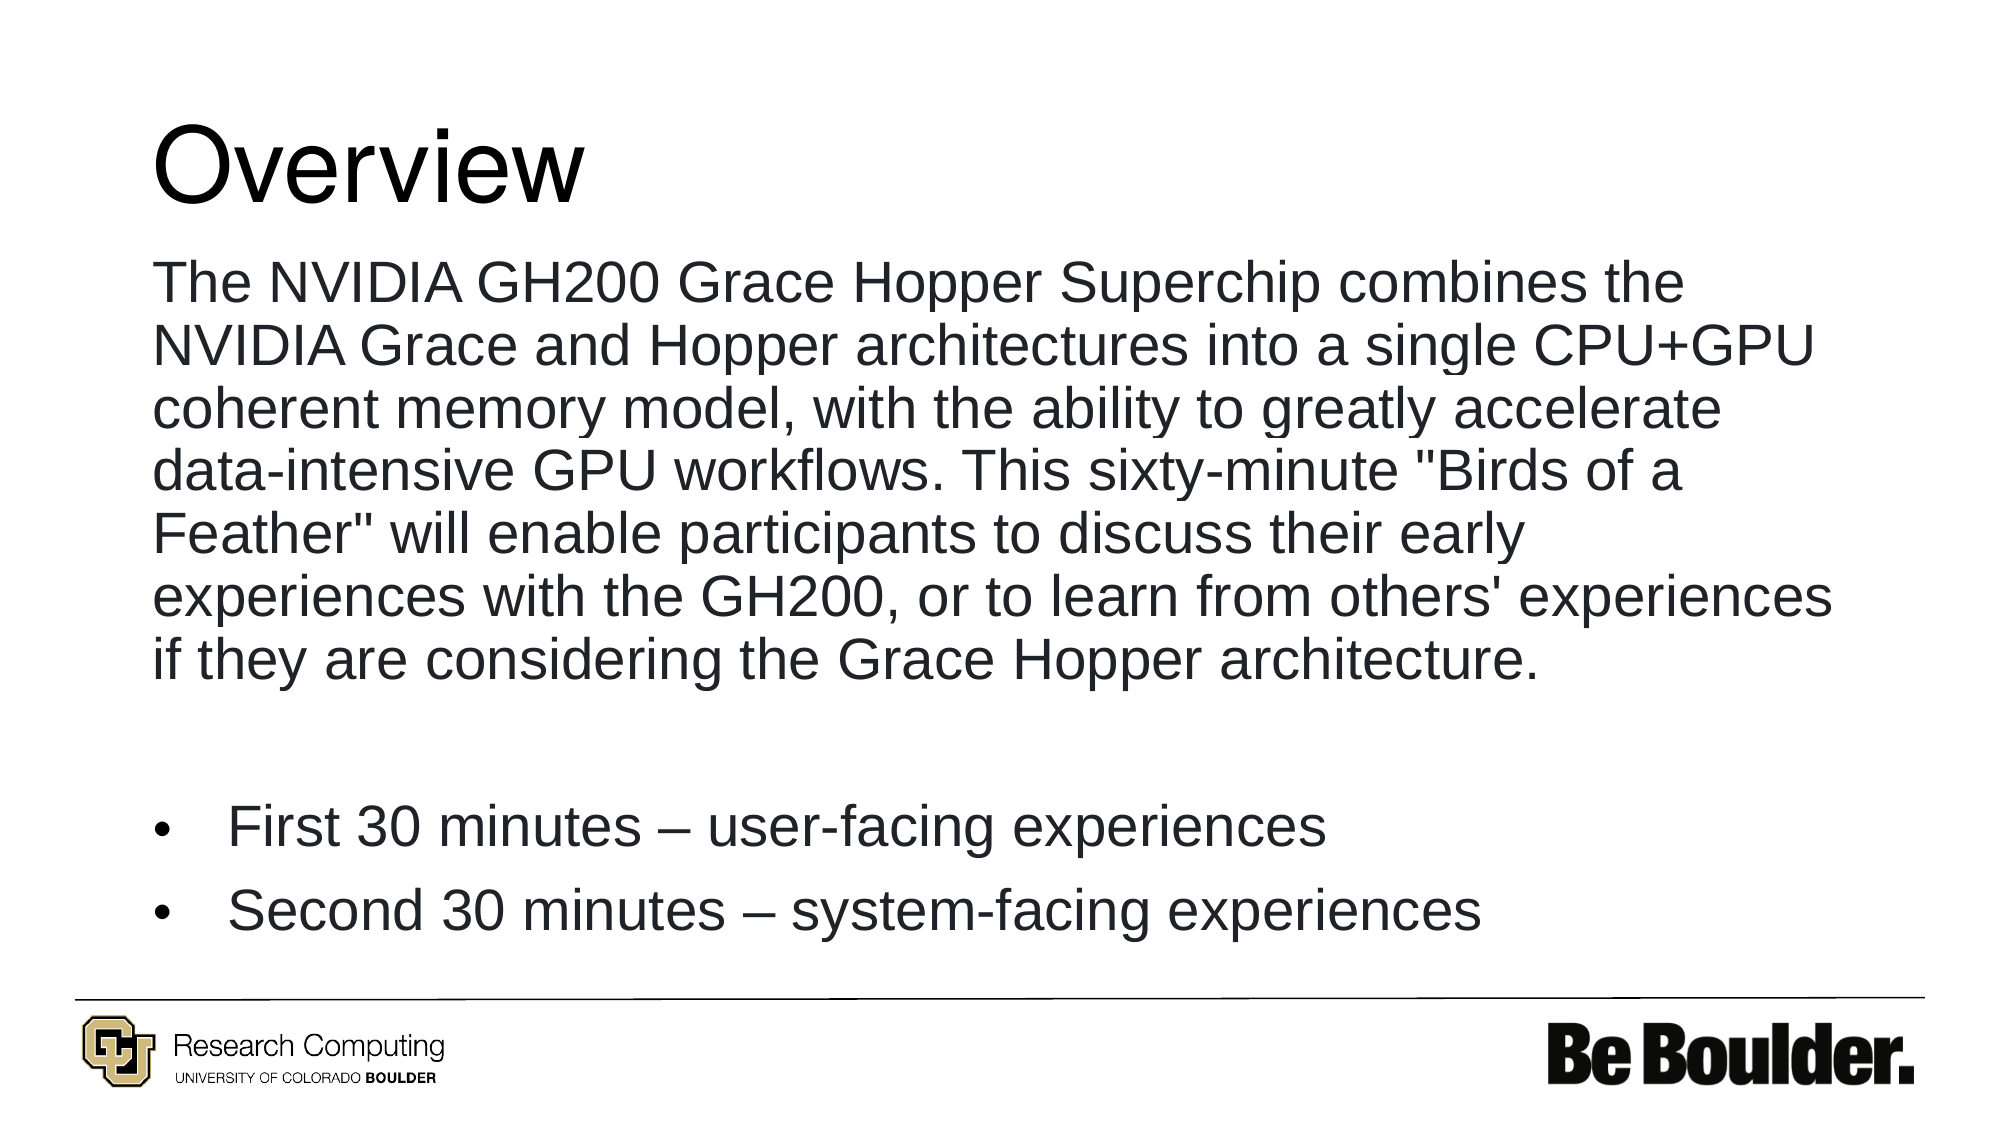

# Overview
The NVIDIA GH200 Grace Hopper Superchip combines the NVIDIA Grace and Hopper architectures into a single CPU+GPU coherent memory model, with the ability to greatly accelerate data-intensive GPU workflows. This sixty-minute "Birds of a Feather" will enable participants to discuss their early experiences with the GH200, or to learn from others' experiences if they are considering the Grace Hopper architecture.

First 30 minutes – user-facing experiences
Second 30 minutes – system-facing experiences